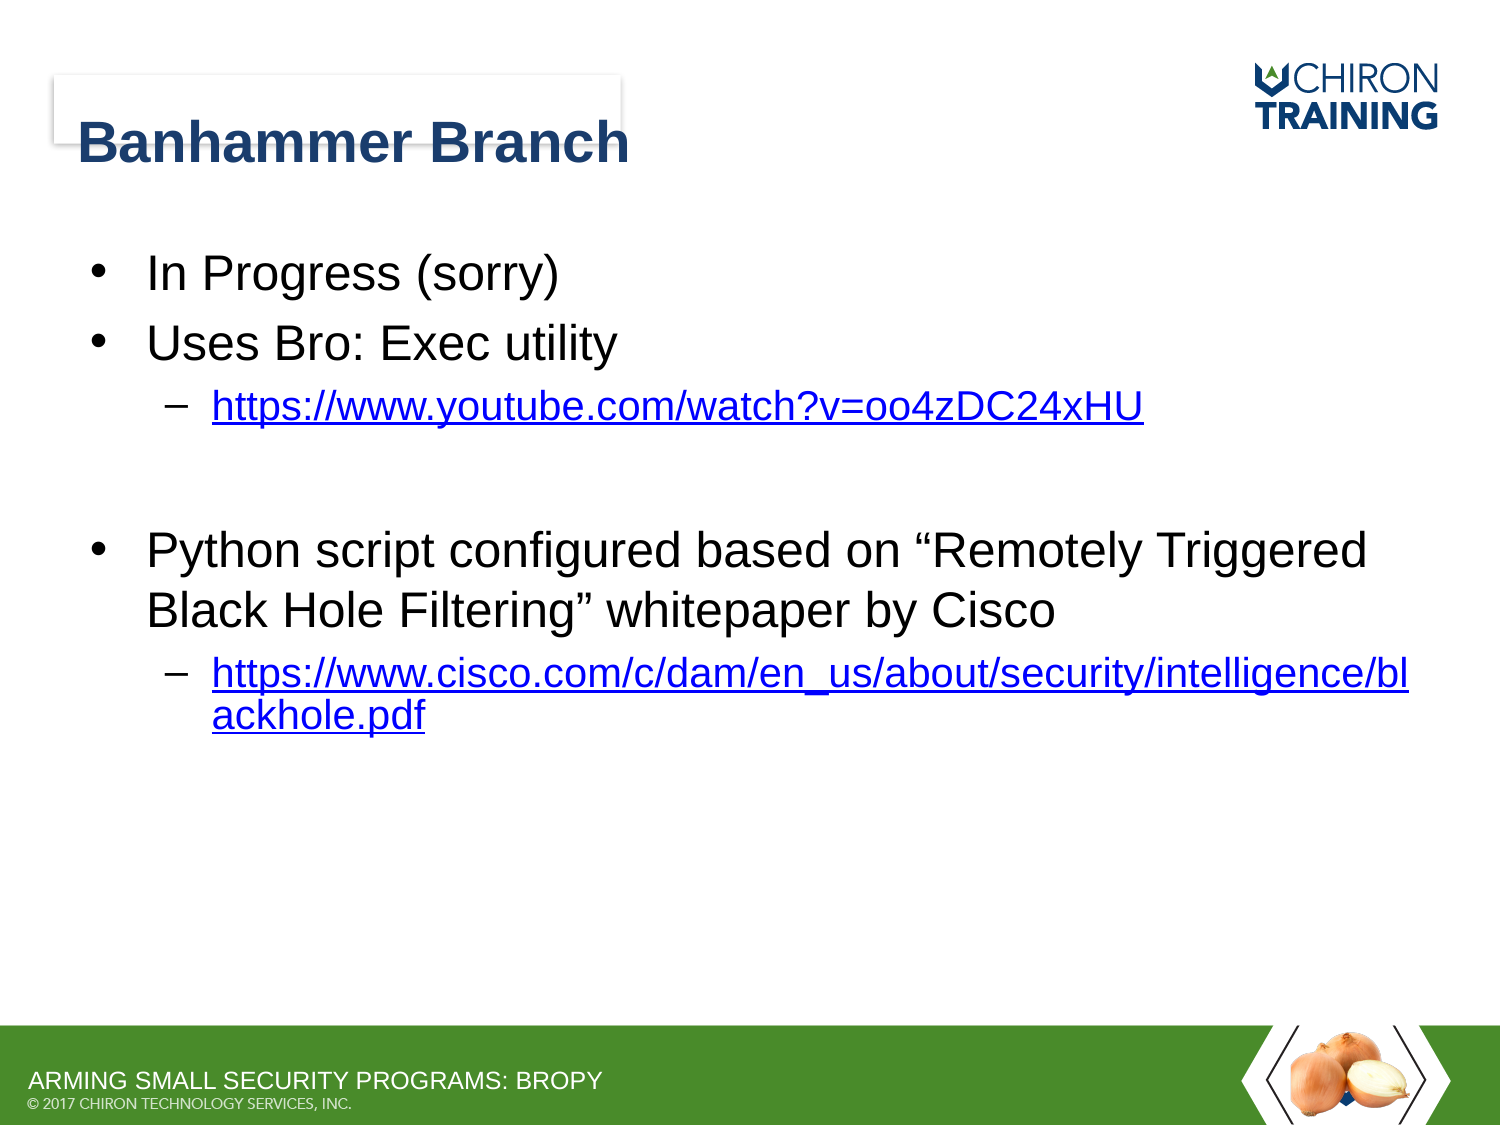

# Banhammer Branch
In Progress (sorry)
Uses Bro: Exec utility
https://www.youtube.com/watch?v=oo4zDC24xHU

Python script configured based on “Remotely Triggered Black Hole Filtering” whitepaper by Cisco
https://www.cisco.com/c/dam/en_us/about/security/intelligence/blackhole.pdf